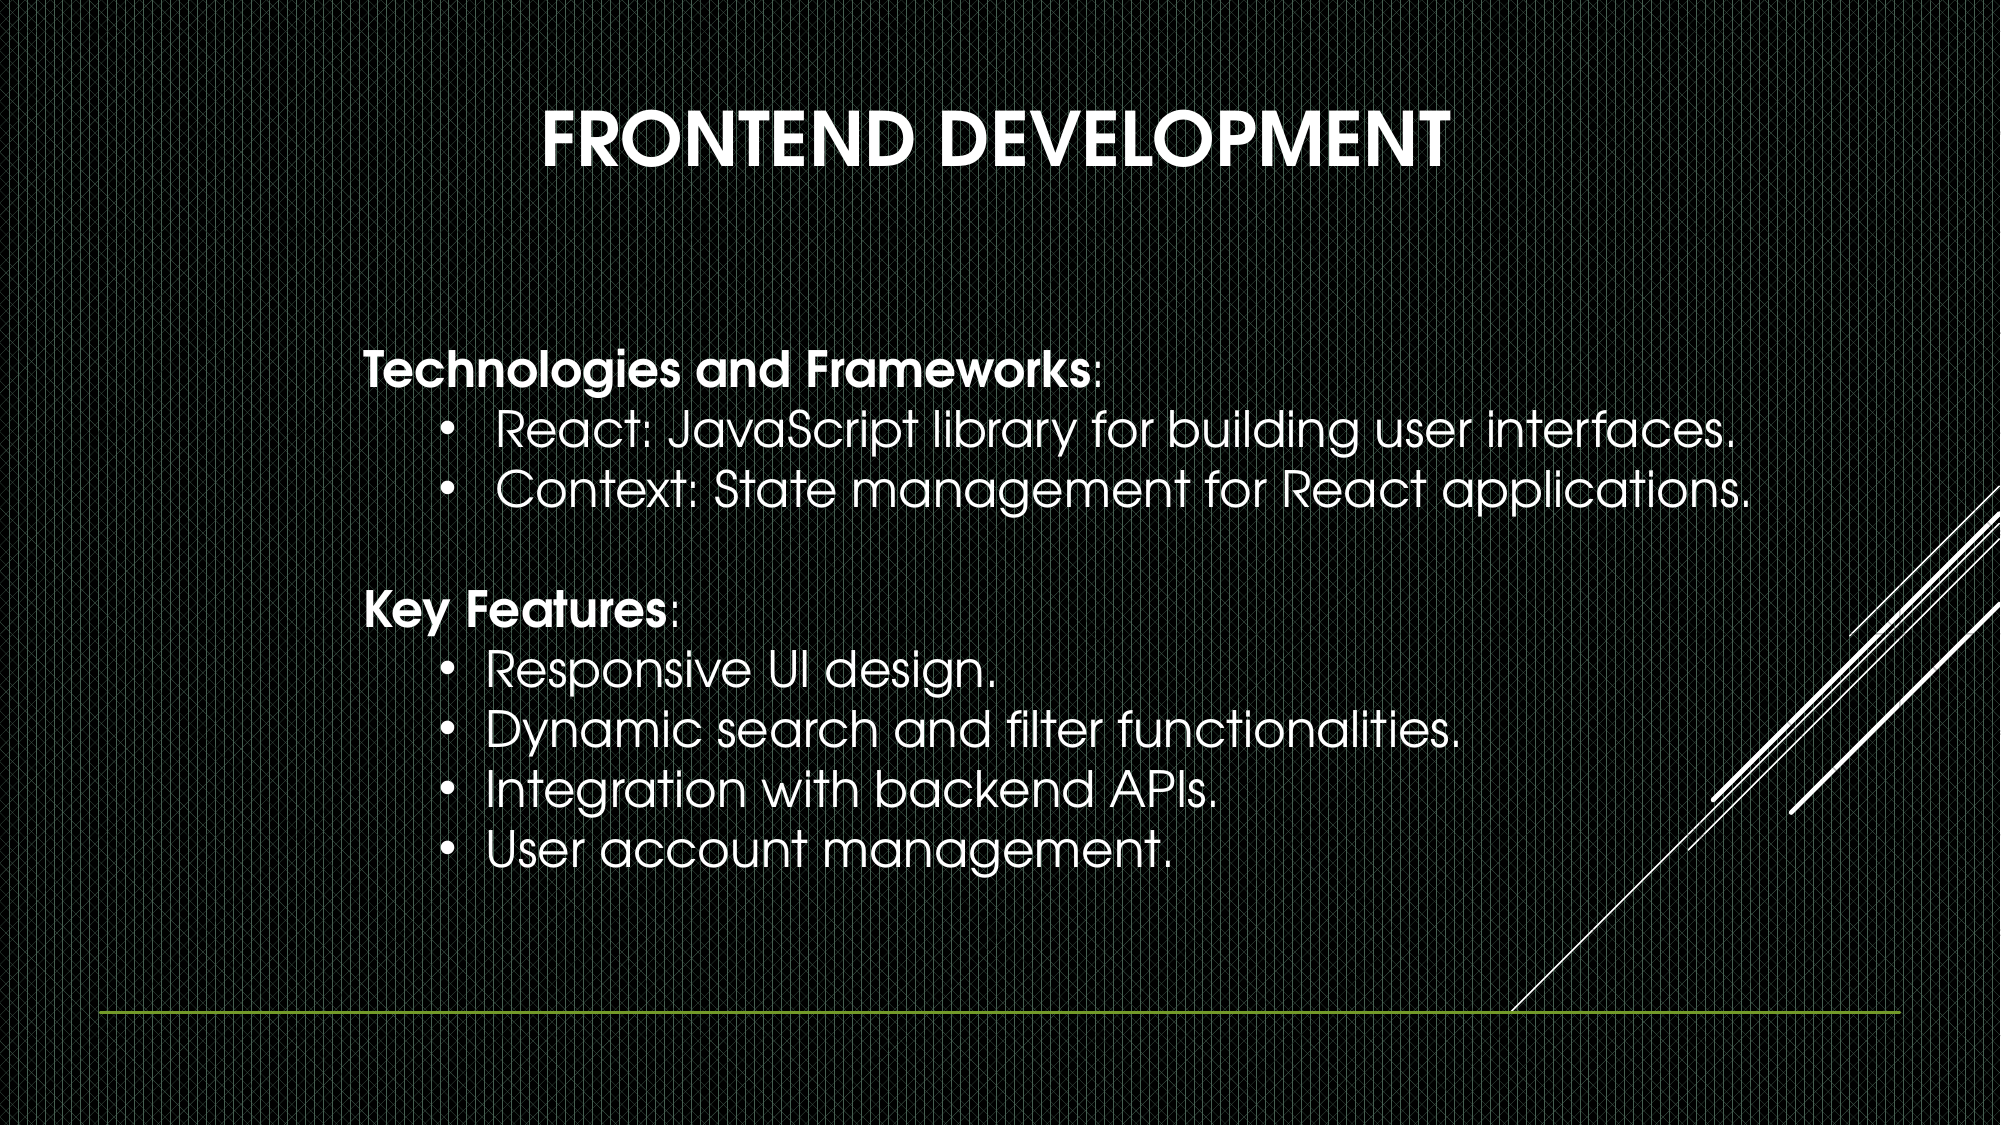

Frontend Development
Technologies and Frameworks:
React: JavaScript library for building user interfaces.
Context: State management for React applications.
Key Features:
Responsive UI design.
Dynamic search and filter functionalities.
Integration with backend APIs.
User account management.